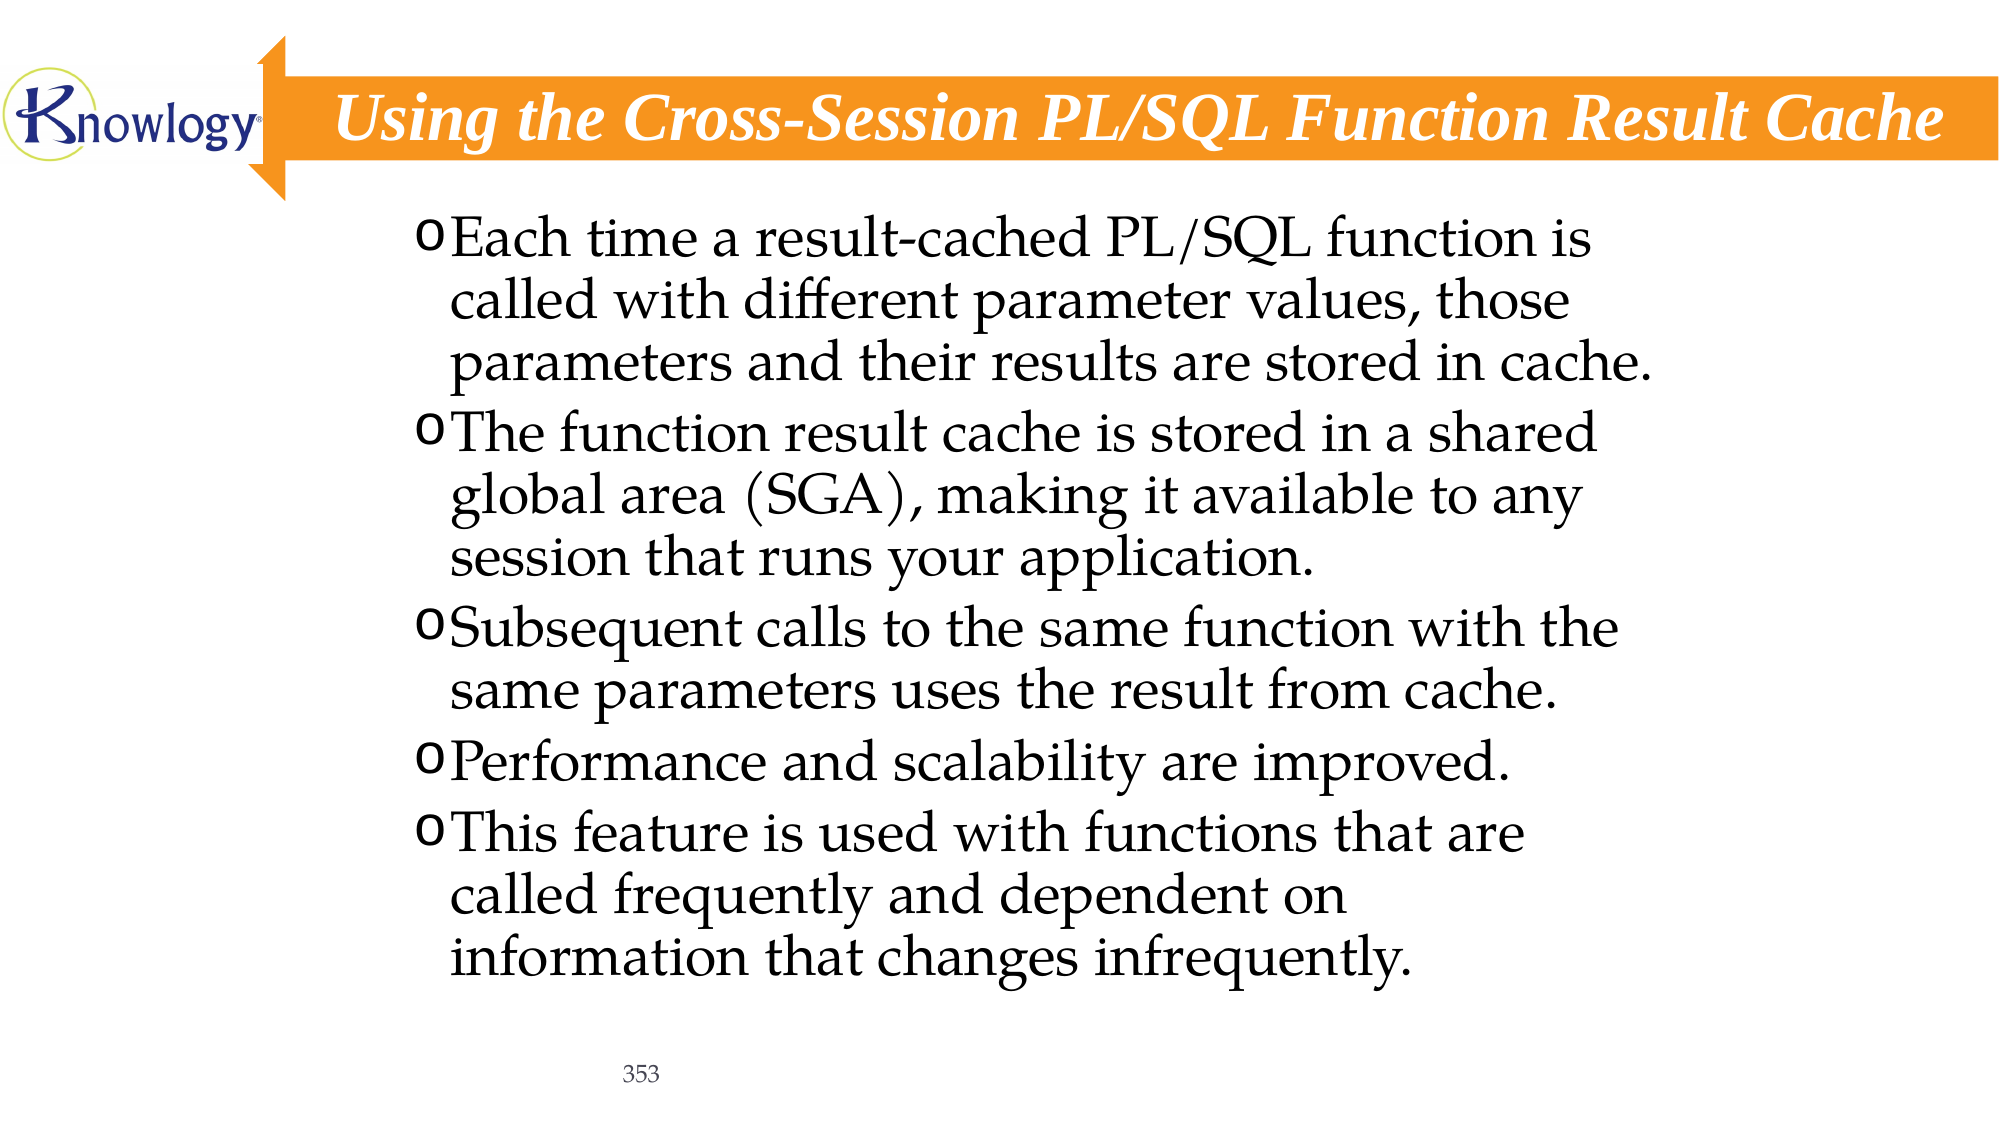

# Using the Cross-Session PL/SQL Function Result Cache
Each time a result-cached PL/SQL function is called with different parameter values, those parameters and their results are stored in cache.
The function result cache is stored in a shared global area (SGA), making it available to any session that runs your application.
Subsequent calls to the same function with the same parameters uses the result from cache.
Performance and scalability are improved.
This feature is used with functions that are called frequently and dependent on information that changes infrequently.
353